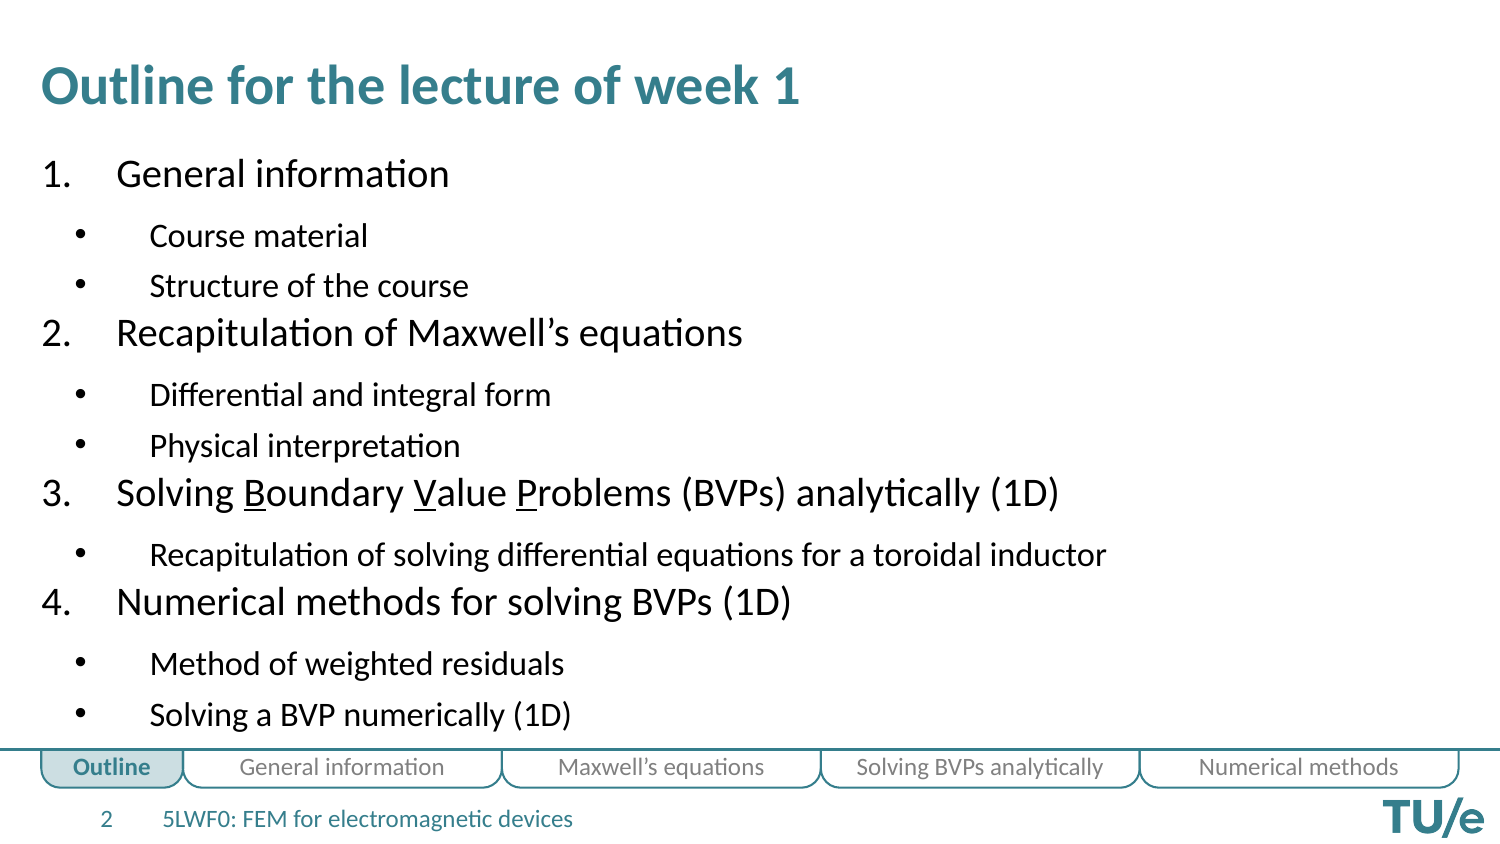

# Outline for the lecture of week 1
General information
Course material
Structure of the course
Recapitulation of Maxwell’s equations
Differential and integral form
Physical interpretation
Solving Boundary Value Problems (BVPs) analytically (1D)
Recapitulation of solving differential equations for a toroidal inductor
Numerical methods for solving BVPs (1D)
Method of weighted residuals
Solving a BVP numerically (1D)

5LWF0: FEM for electromagnetic devices
2